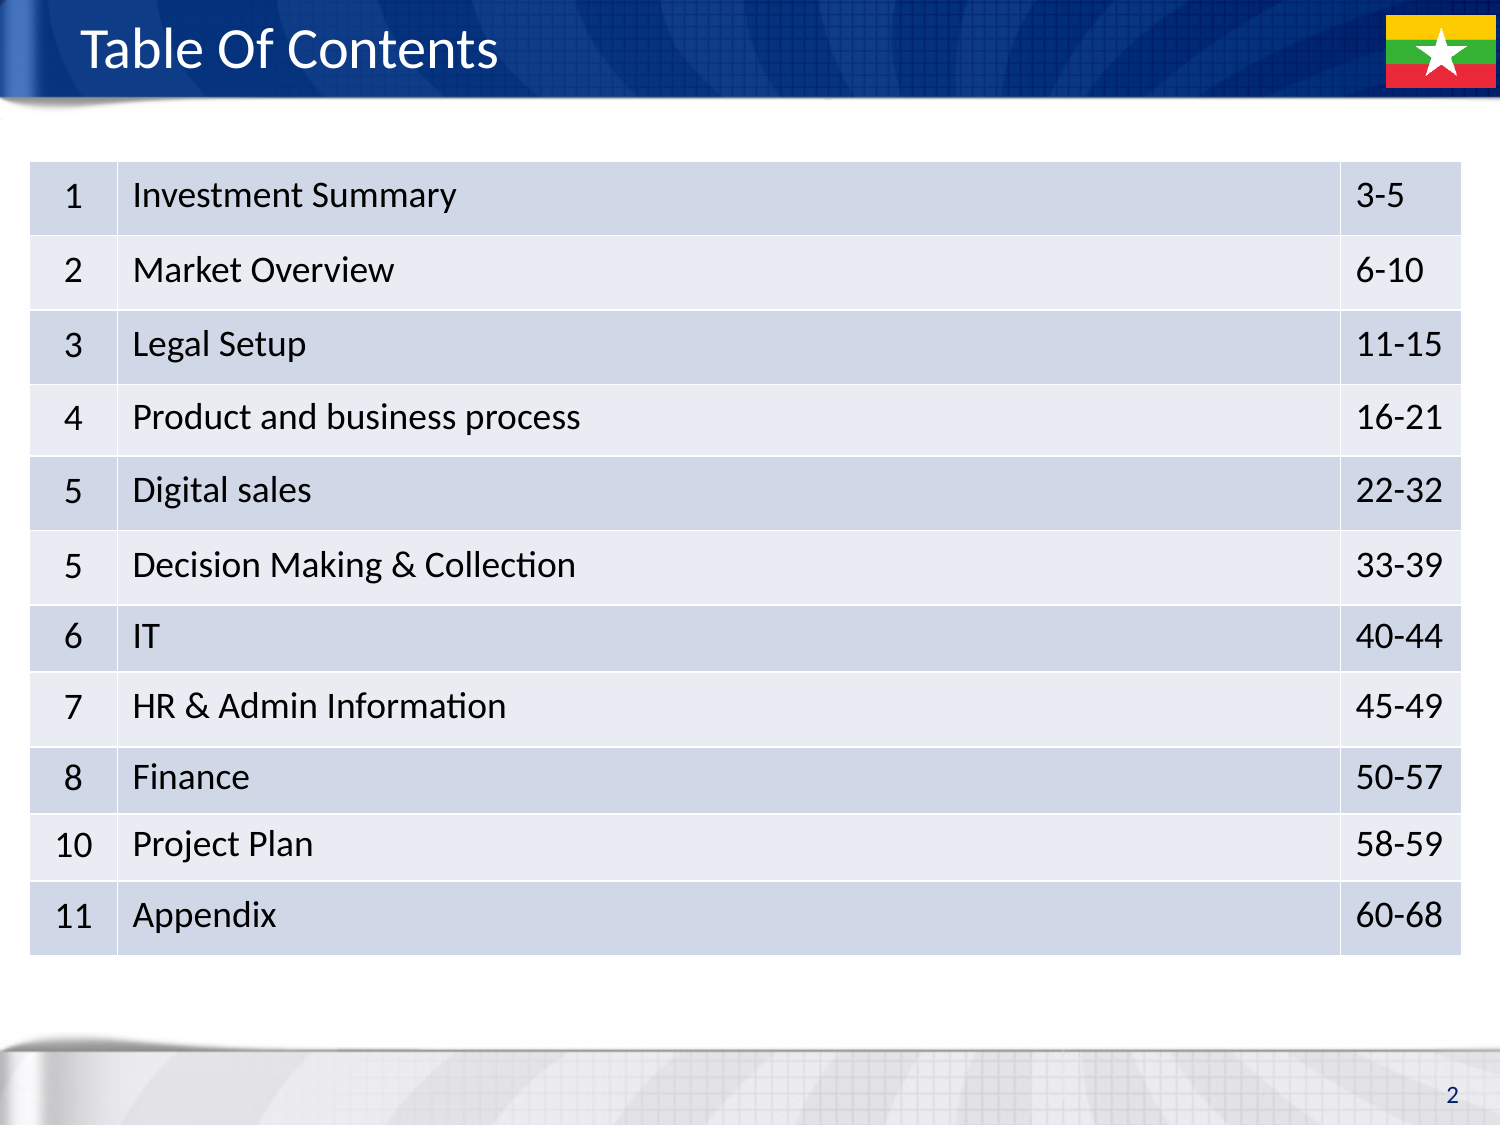

# Table Of Contents
| 1 | Investment Summary | 3-5 |
| --- | --- | --- |
| 2 | Market Overview | 6-10 |
| 3 | Legal Setup | 11-15 |
| 4 | Product and business process | 16-21 |
| 5 | Digital sales | 22-32 |
| 5 | Decision Making & Collection | 33-39 |
| 6 | IT | 40-44 |
| 7 | HR & Admin Information | 45-49 |
| 8 | Finance | 50-57 |
| 10 | Project Plan | 58-59 |
| 11 | Appendix | 60-68 |
2